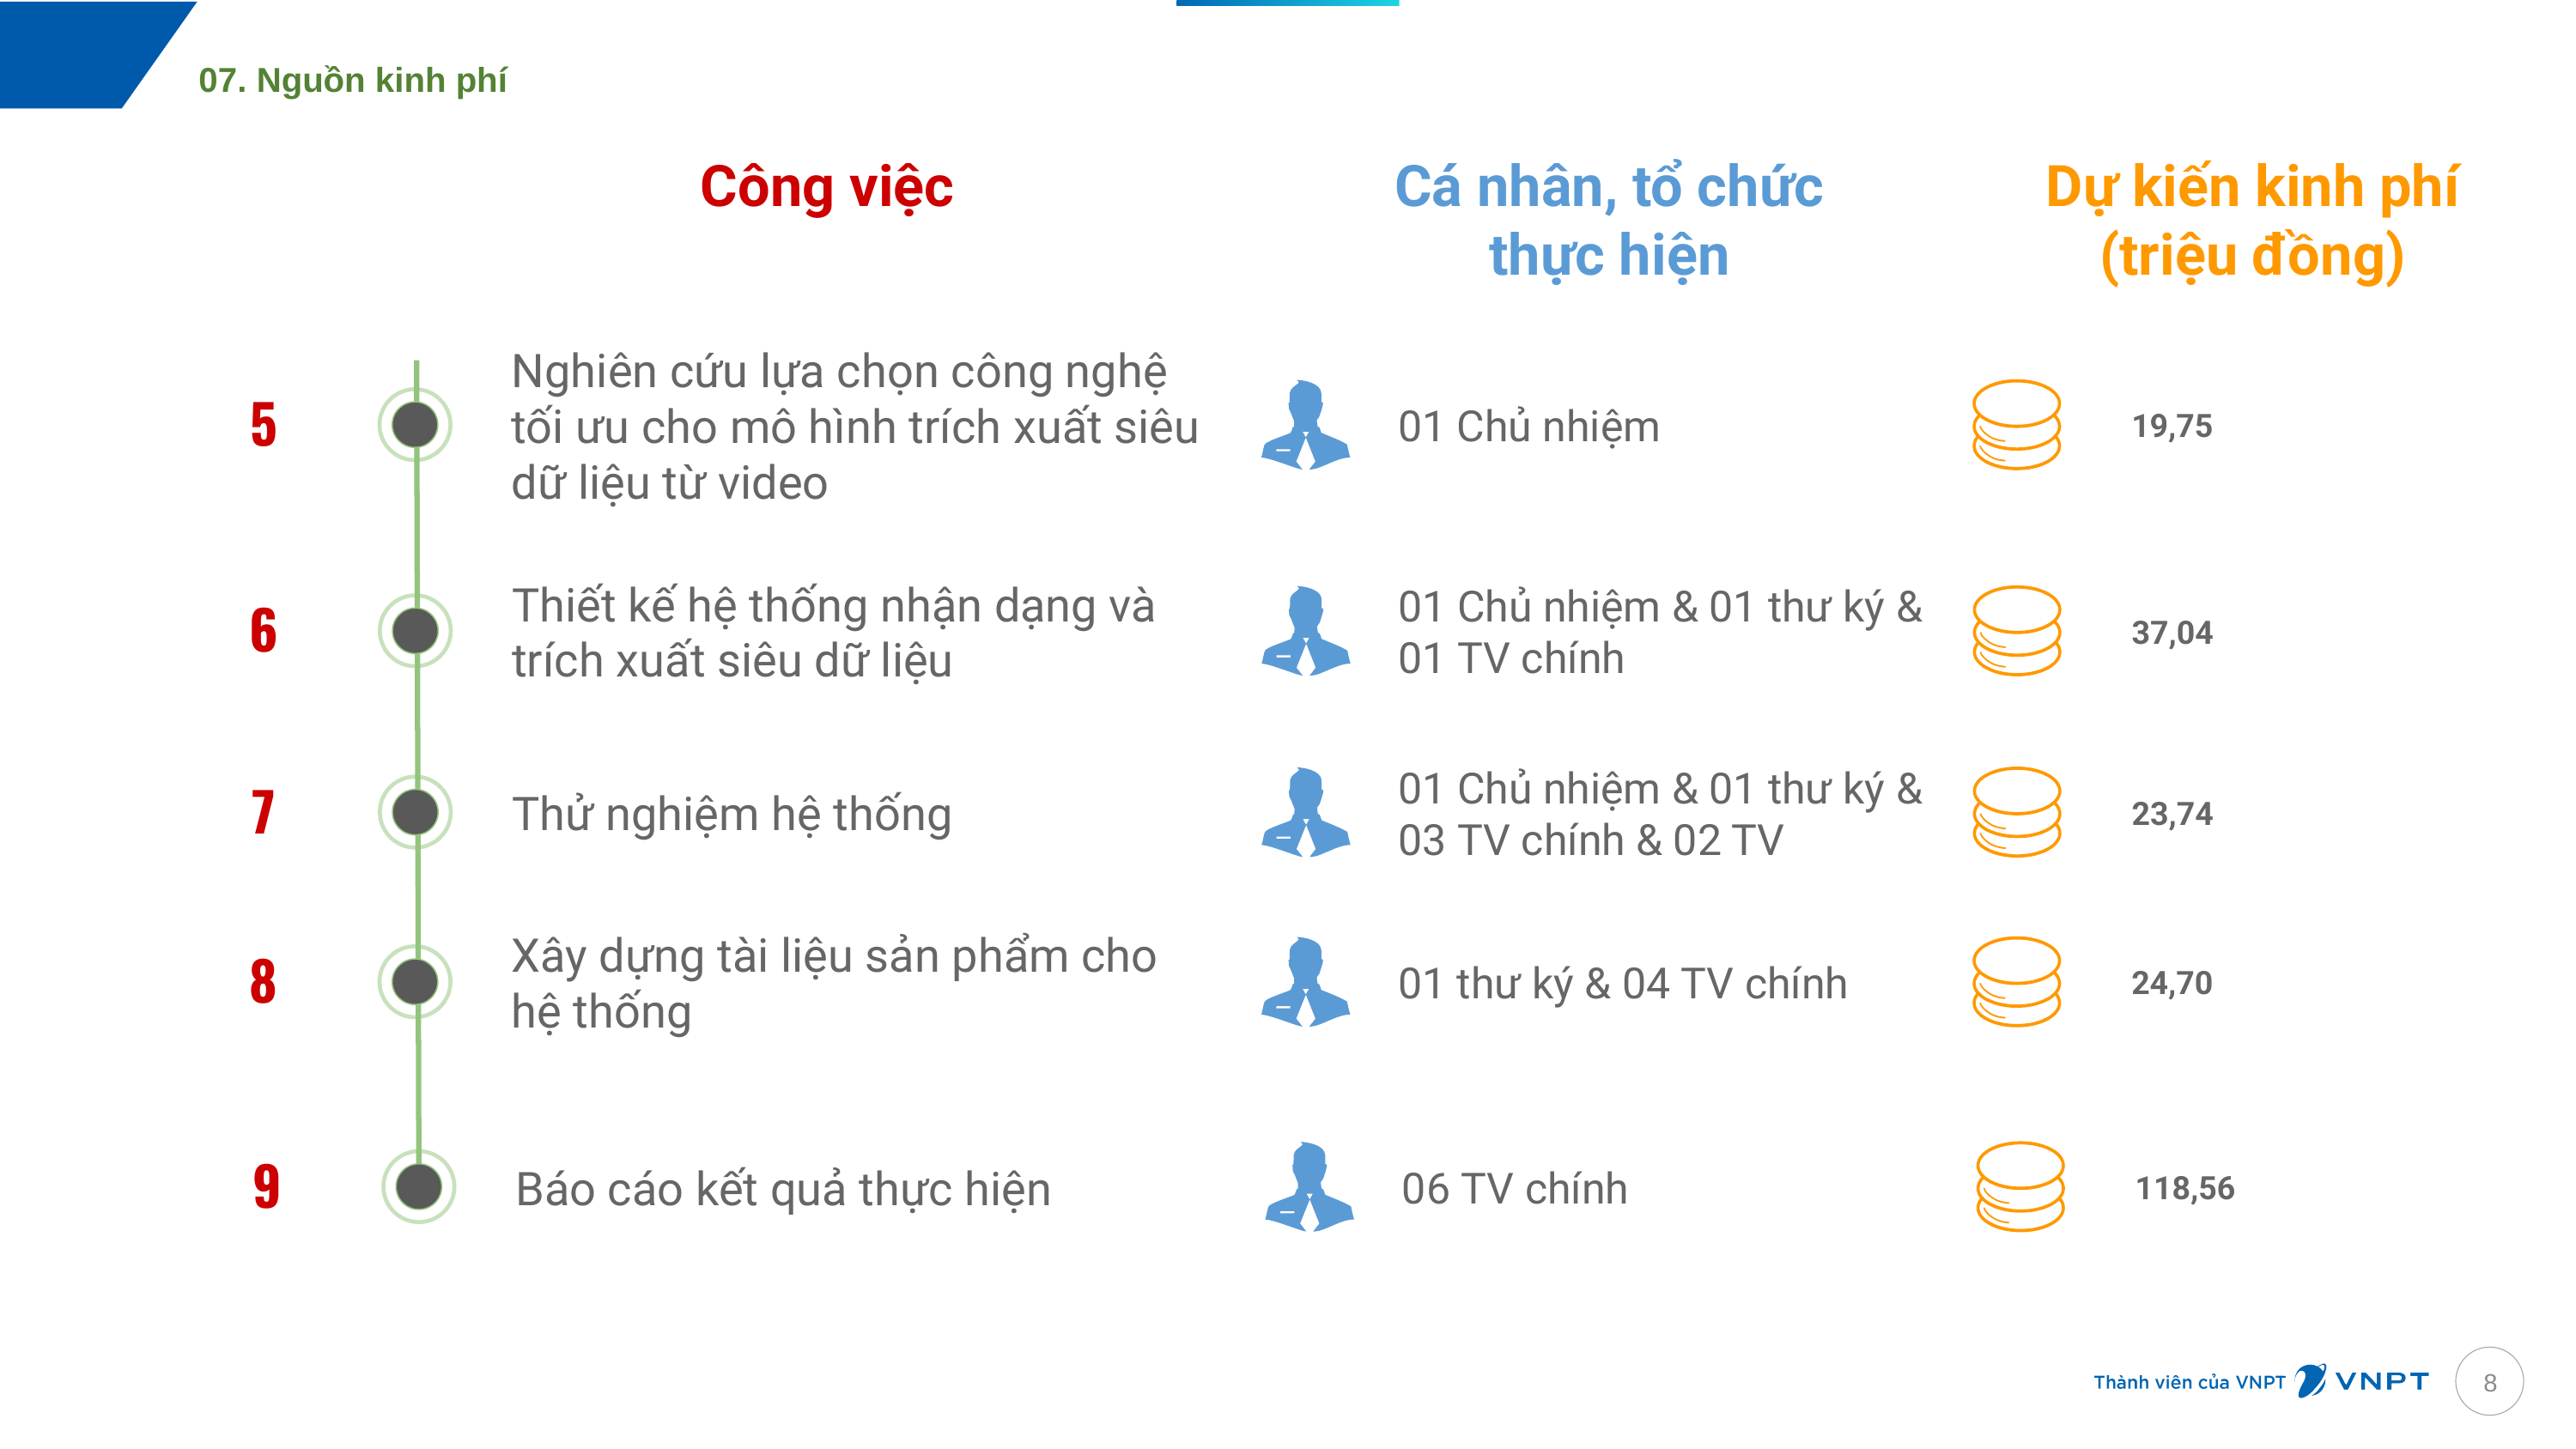

07. Nguồn kinh phí

Công việc
Cá nhân, tổ chức
thực hiện
Dự kiến kinh phí
(triệu đồng)
Nghiên cứu lựa chọn công nghệ tối ưu cho mô hình trích xuất siêu dữ liệu từ video
01 Chủ nhiệm
5

19,75

Thiết kế hệ thống nhận dạng và trích xuất siêu dữ liệu
01 Chủ nhiệm & 01 thư ký & 01 TV chính
6

37,04
Thử nghiệm hệ thống
01 Chủ nhiệm & 01 thư ký & 03 TV chính & 02 TV
7

23,74
Xây dựng tài liệu sản phẩm cho hệ thống
01 thư ký & 04 TV chính
8

24,70
Báo cáo kết quả thực hiện
06 TV chính
9

118,56
8